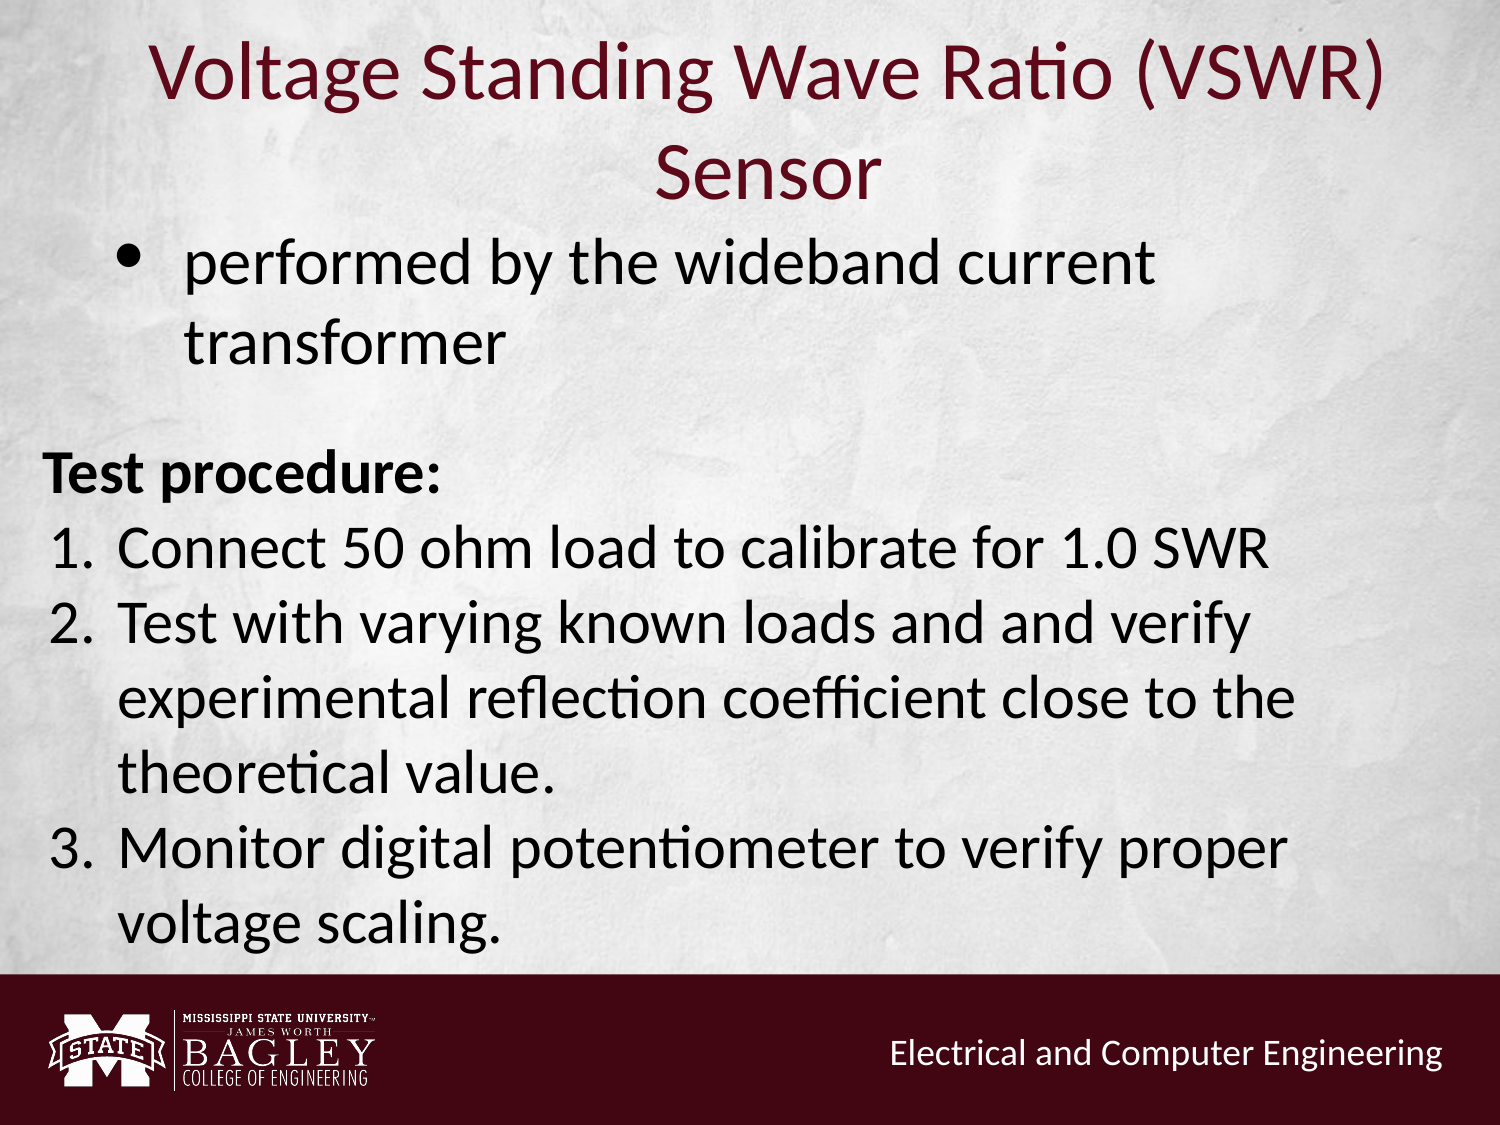

# Voltage Standing Wave Ratio (VSWR) Sensor
performed by the wideband current transformer
Test procedure:
Connect 50 ohm load to calibrate for 1.0 SWR
Test with varying known loads and and verify experimental reflection coefficient close to the theoretical value.
Monitor digital potentiometer to verify proper voltage scaling.